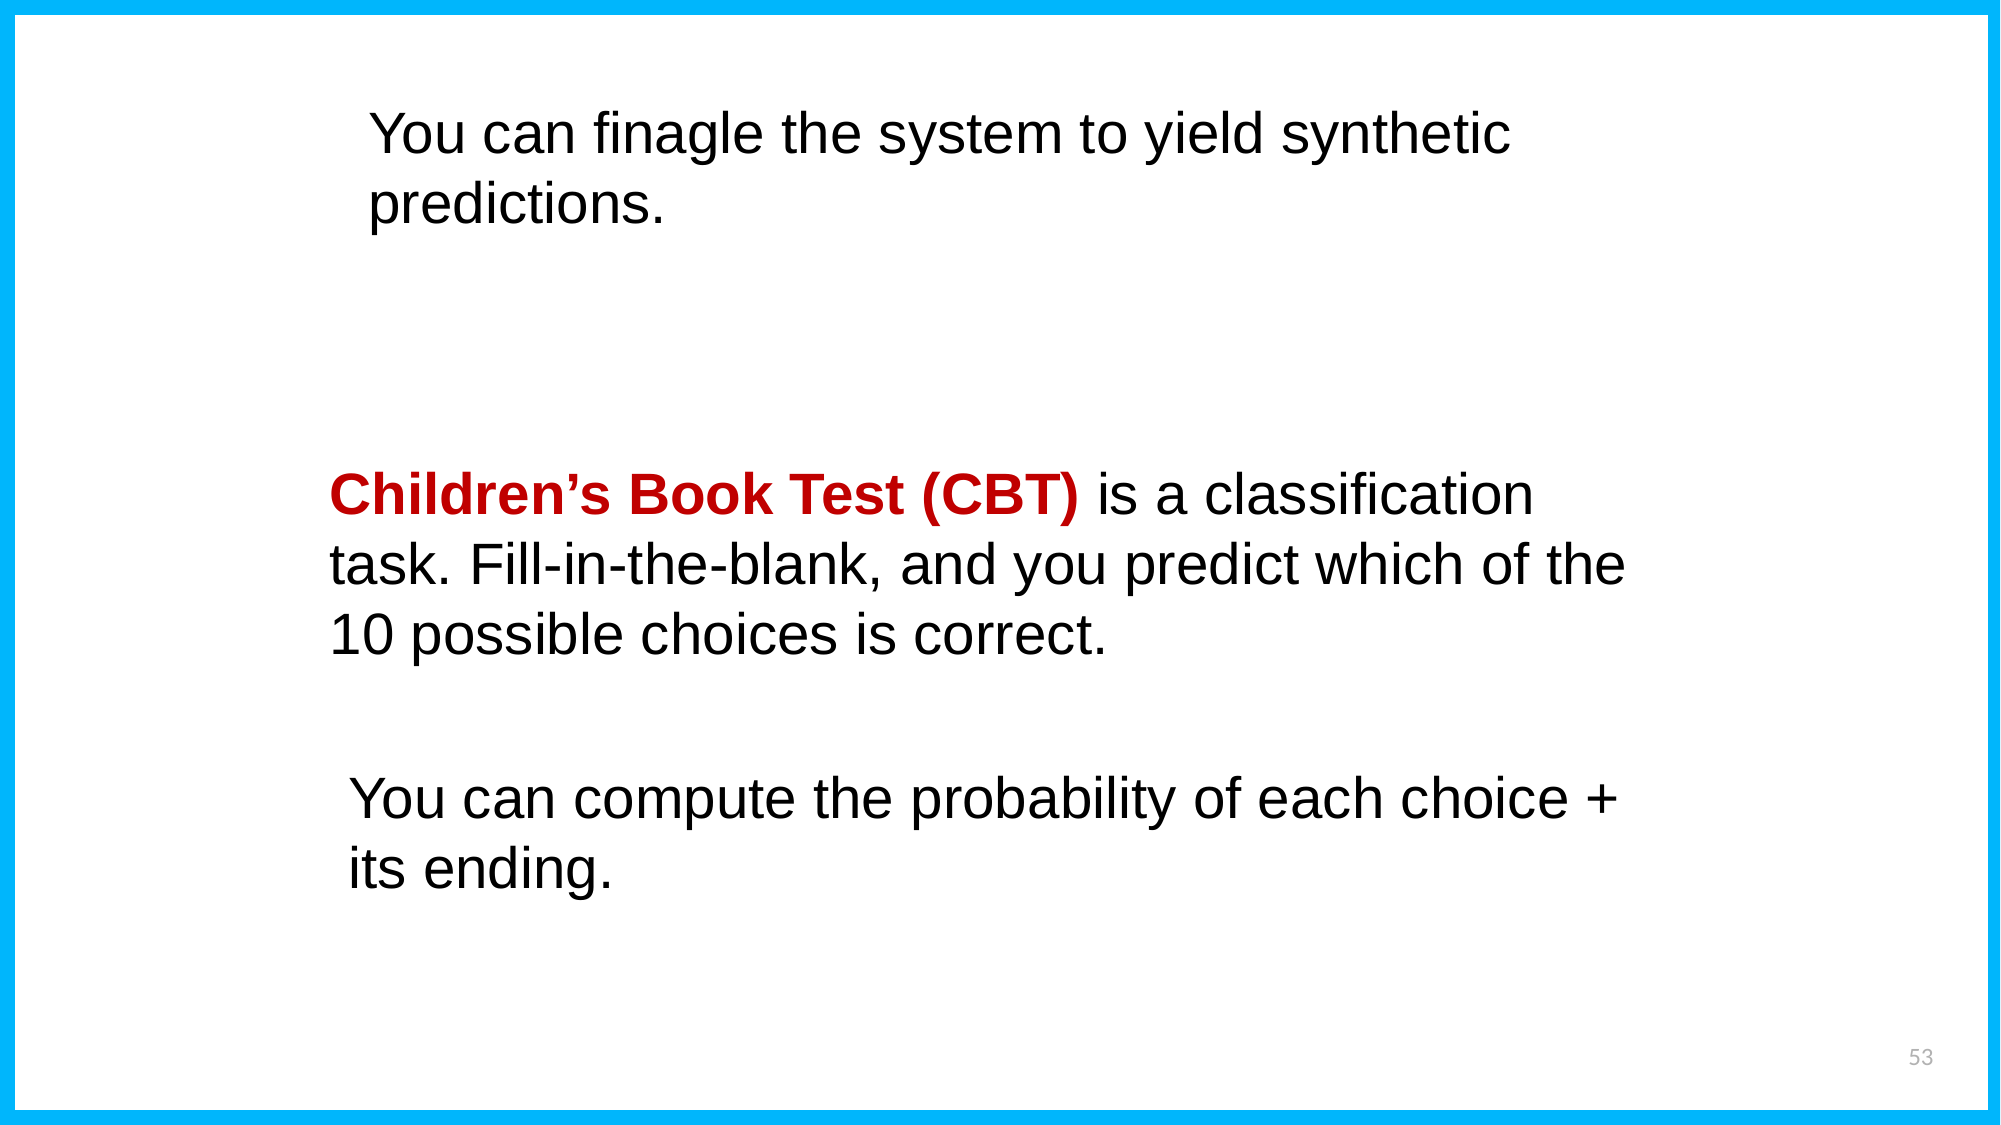

You can finagle the system to yield synthetic predictions.
Children’s Book Test (CBT) is a classification task. Fill-in-the-blank, and you predict which of the 10 possible choices is correct.
You can compute the probability of each choice + its ending.
53